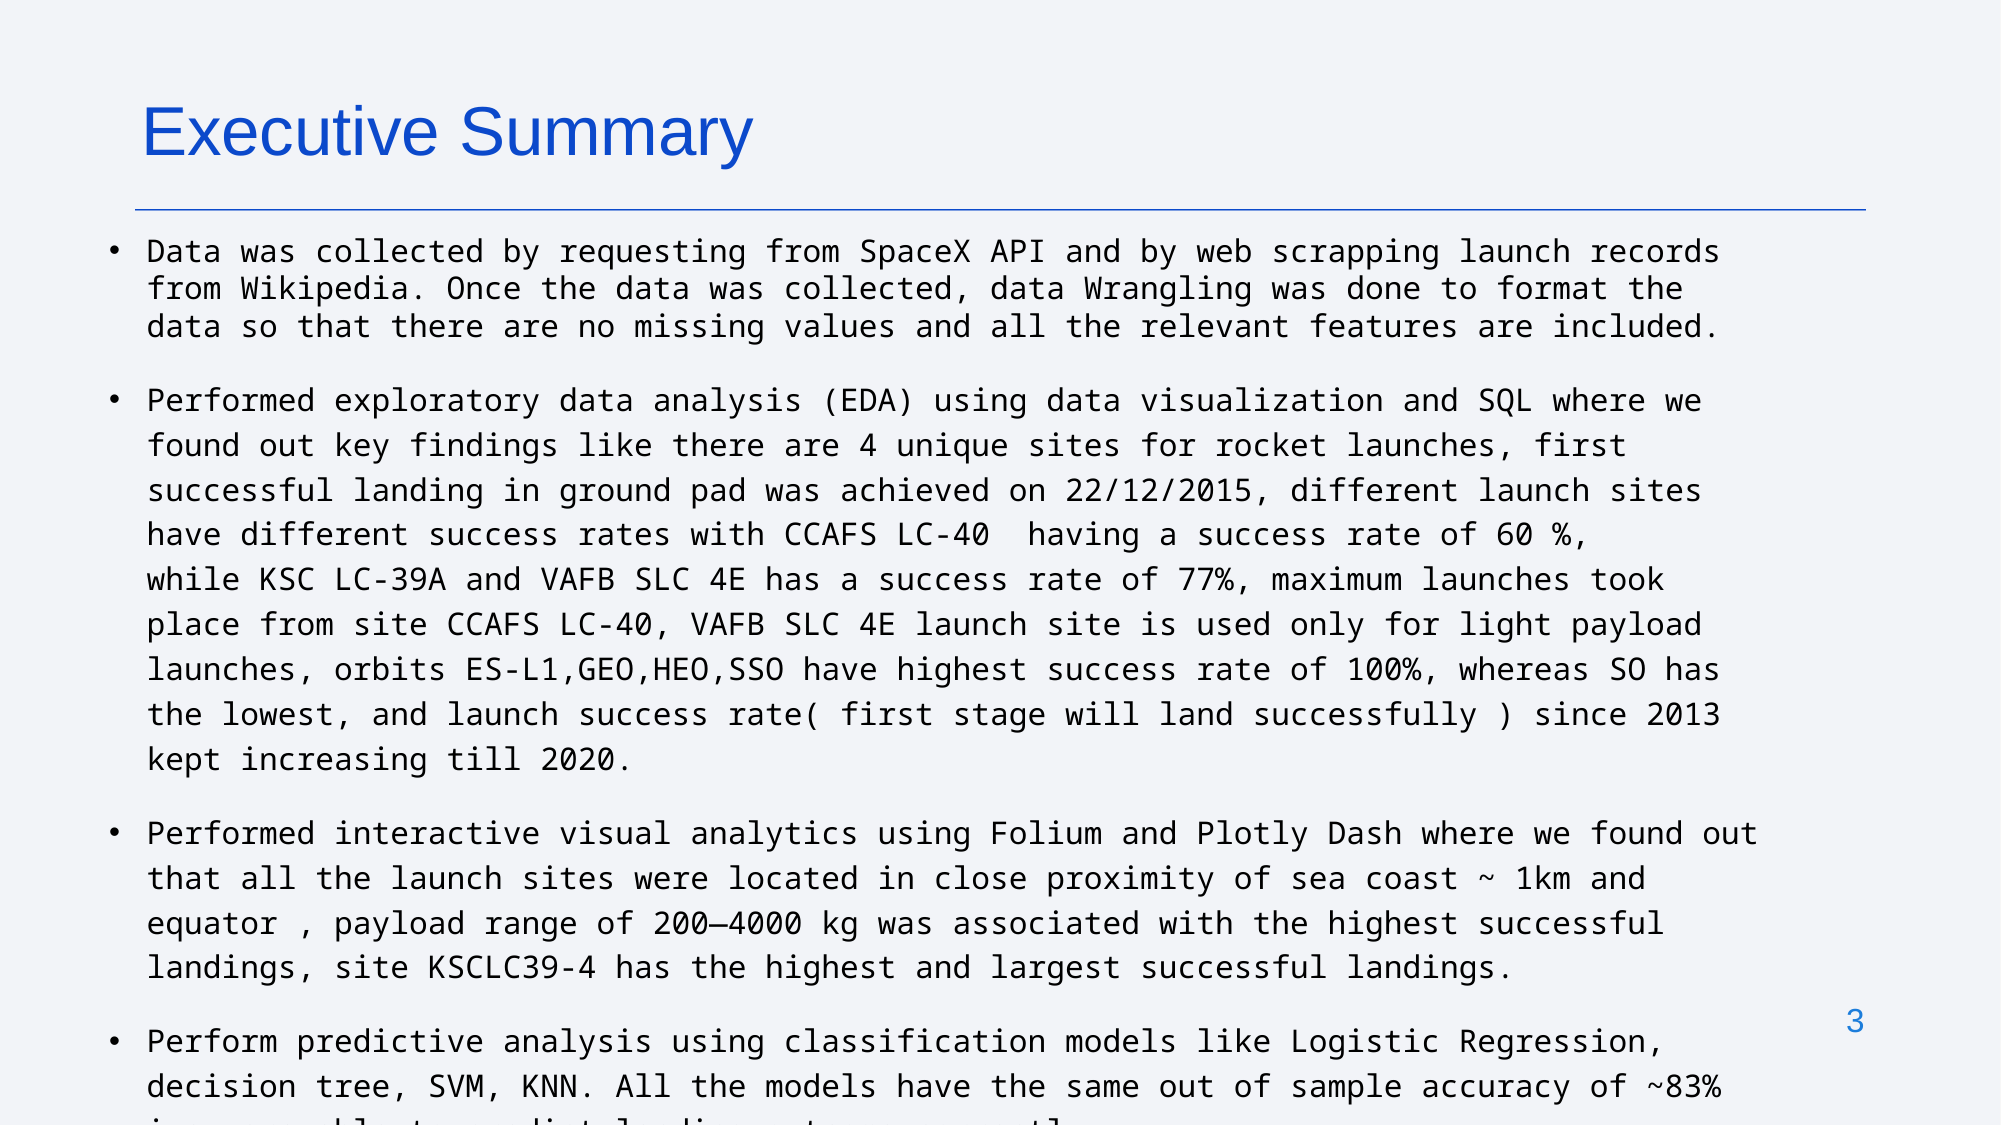

Executive Summary
Data was collected by requesting from SpaceX API and by web scrapping launch records from Wikipedia. Once the data was collected, data Wrangling was done to format the data so that there are no missing values and all the relevant features are included.
Performed exploratory data analysis (EDA) using data visualization and SQL where we found out key findings like there are 4 unique sites for rocket launches, first successful landing in ground pad was achieved on 22/12/2015, different launch sites have different success rates with CCAFS LC-40  having a success rate of 60 %, while KSC LC-39A and VAFB SLC 4E has a success rate of 77%, maximum launches took place from site CCAFS LC-40, VAFB SLC 4E launch site is used only for light payload launches, orbits ES-L1,GEO,HEO,SSO have highest success rate of 100%, whereas SO has the lowest, and launch success rate( first stage will land successfully ) since 2013 kept increasing till 2020.
Performed interactive visual analytics using Folium and Plotly Dash where we found out that all the launch sites were located in close proximity of sea coast ~ 1km and equator , payload range of 200—4000 kg was associated with the highest successful landings, site KSCLC39-4 has the highest and largest successful landings.
Perform predictive analysis using classification models like Logistic Regression, decision tree, SVM, KNN. All the models have the same out of sample accuracy of ~83% i.e were able to predict landing outcome correctly.

3